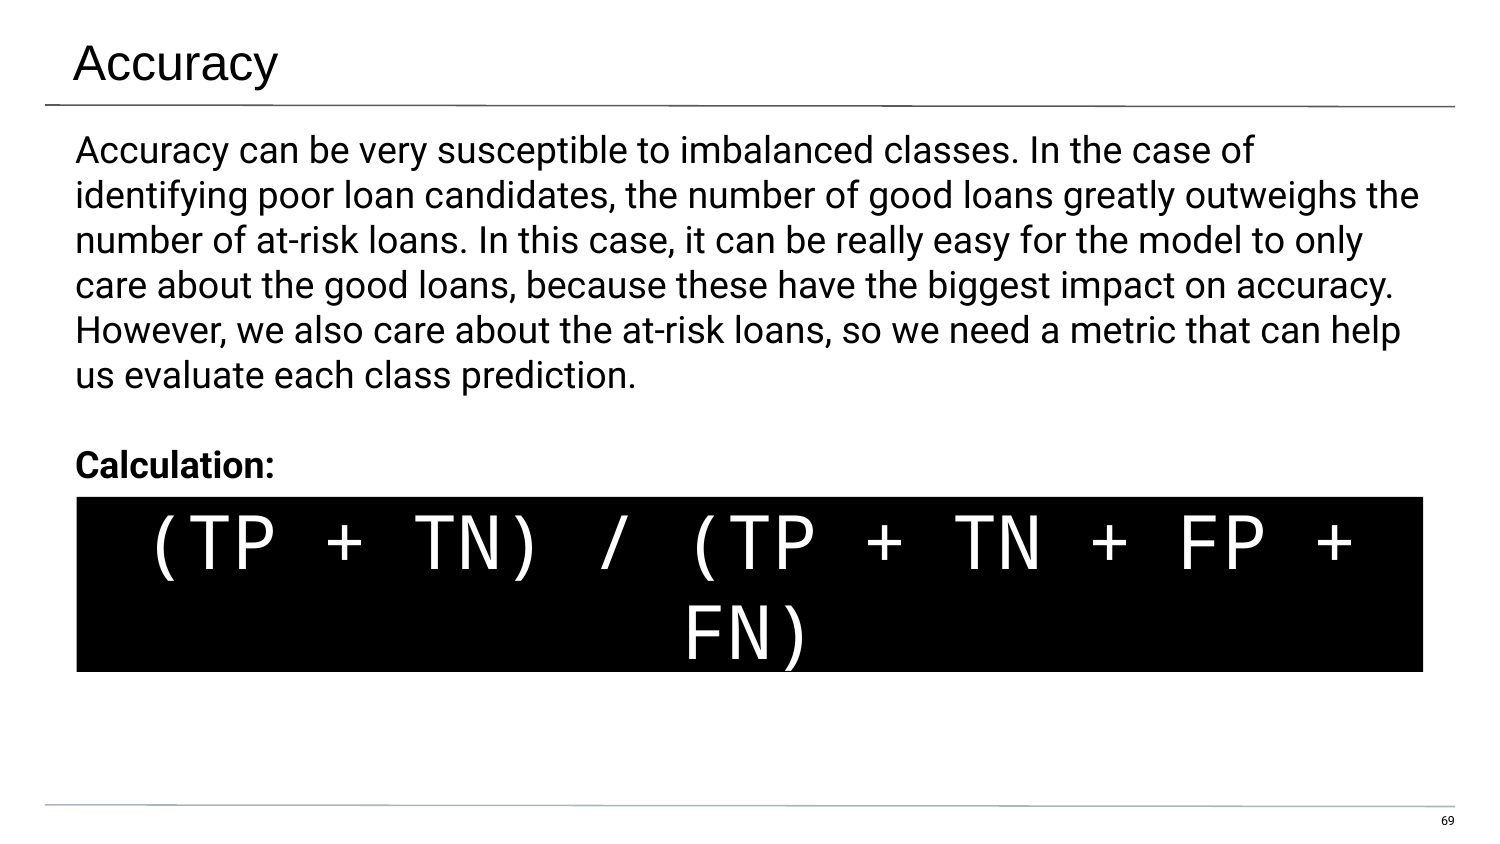

# Accuracy

Accuracy can be very susceptible to imbalanced classes. In the case of identifying poor loan candidates, the number of good loans greatly outweighs the number of at-risk loans. In this case, it can be really easy for the model to only care about the good loans, because these have the biggest impact on accuracy. However, we also care about the at-risk loans, so we need a metric that can help us evaluate each class prediction.

Calculation:
(TP + TN) / (TP + TN + FP + FN)

69